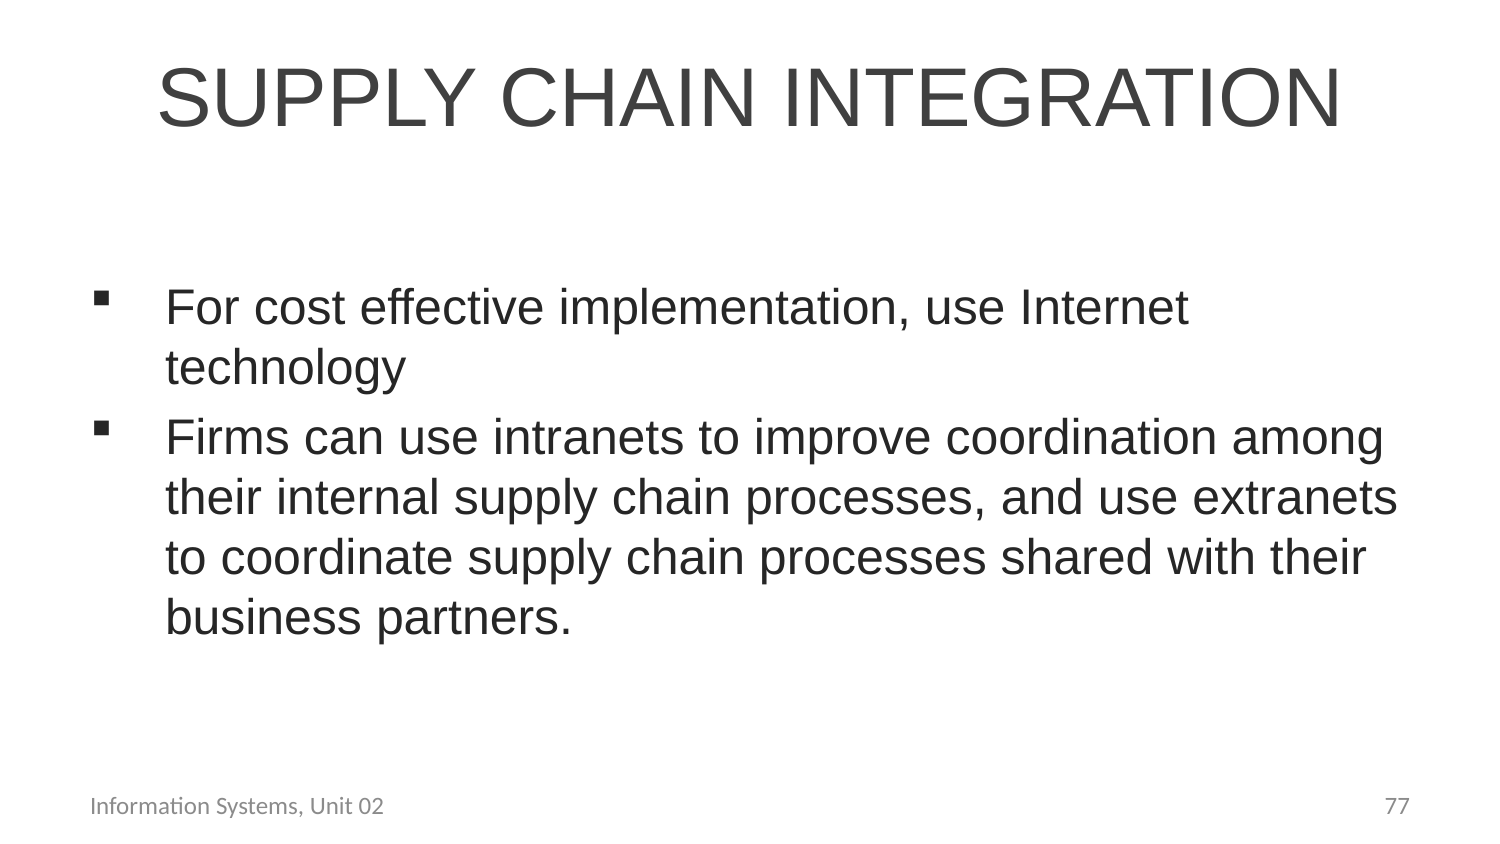

# Supply chain integration

For cost effective implementation, use Internet technology
Firms can use intranets to improve coordination among their internal supply chain processes, and use extranets to coordinate supply chain processes shared with their business partners.
Information Systems, Unit 02
77